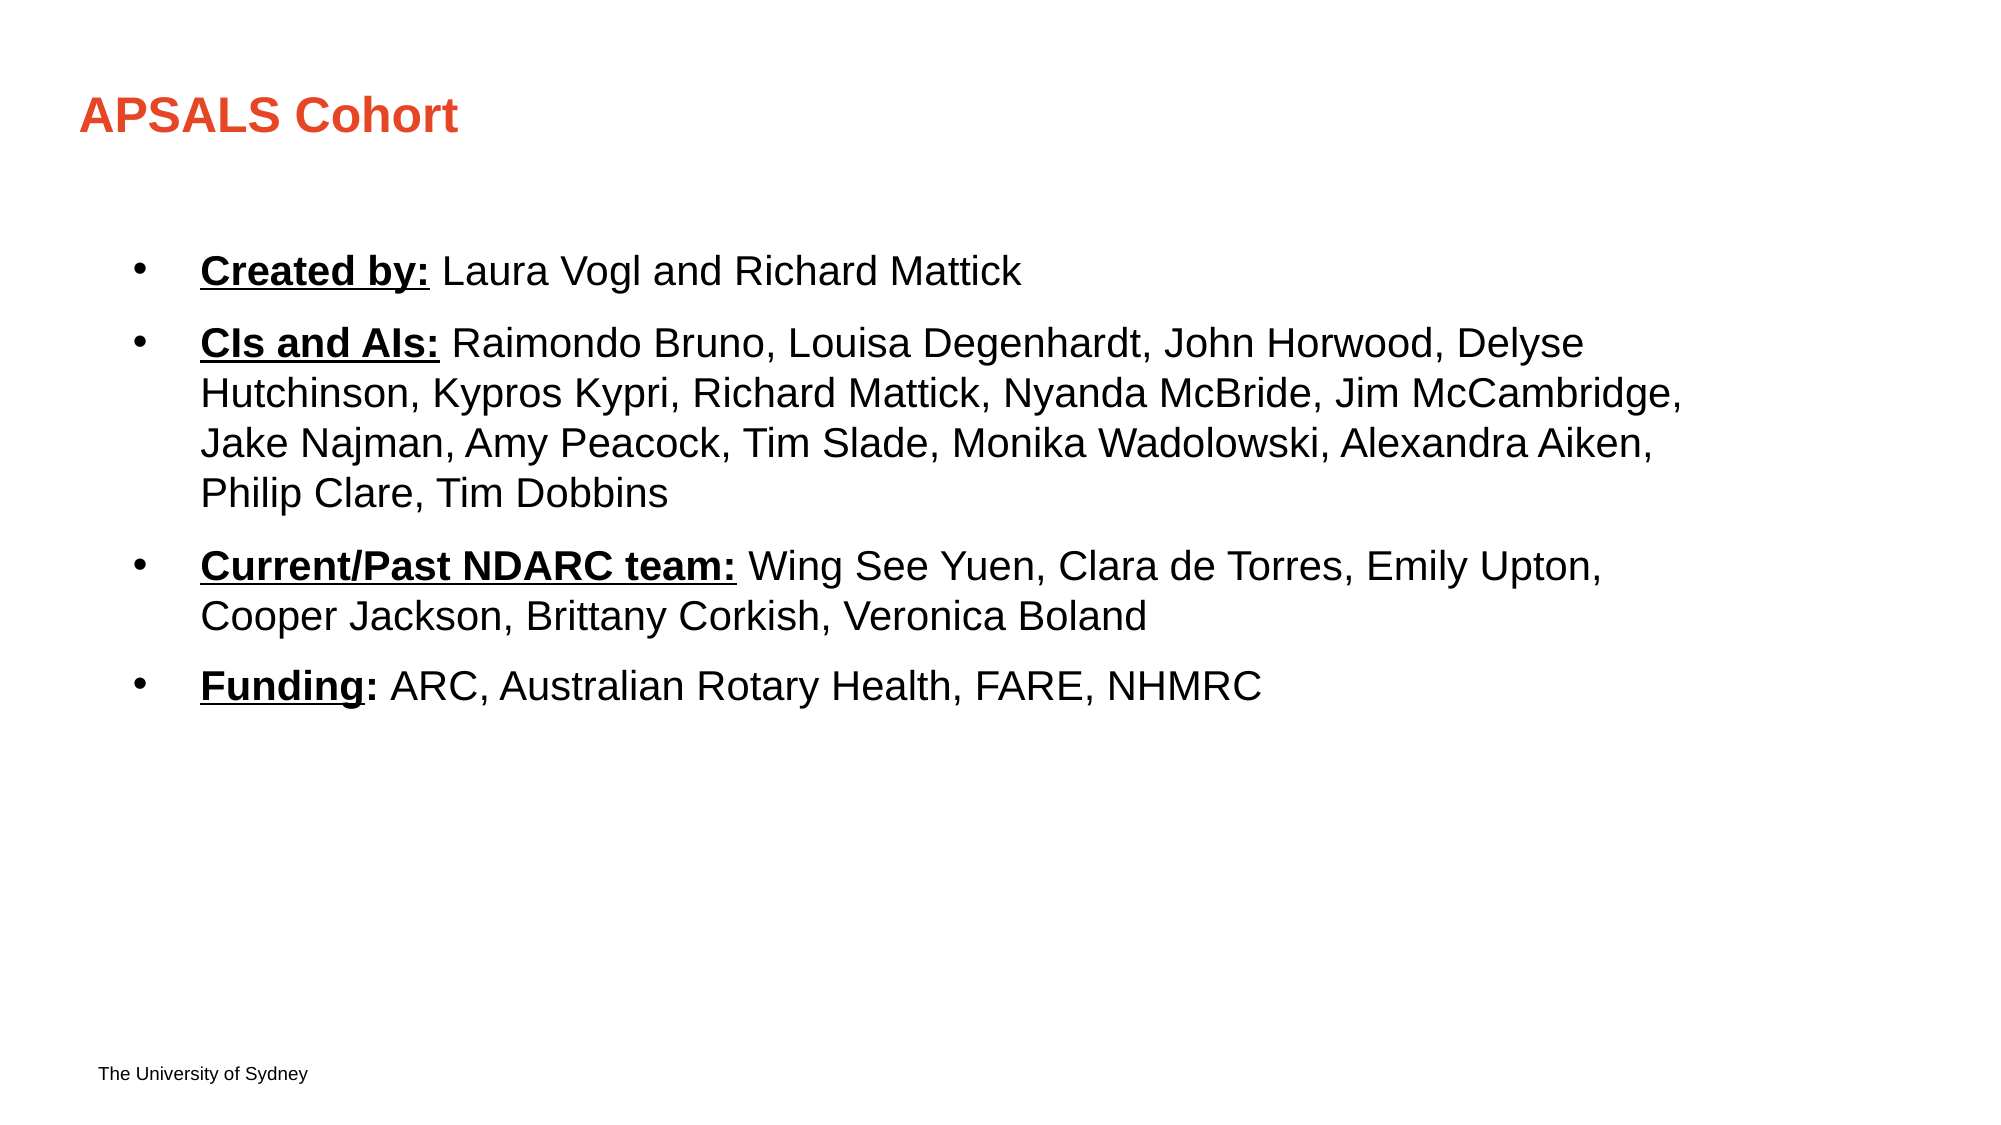

# APSALS Cohort
Created by: Laura Vogl and Richard Mattick
CIs and AIs: Raimondo Bruno, Louisa Degenhardt, John Horwood, Delyse Hutchinson, Kypros Kypri, Richard Mattick, Nyanda McBride, Jim McCambridge, Jake Najman, Amy Peacock, Tim Slade, Monika Wadolowski, Alexandra Aiken, Philip Clare, Tim Dobbins
Current/Past NDARC team: Wing See Yuen, Clara de Torres, Emily Upton, Cooper Jackson, Brittany Corkish, Veronica Boland
Funding: ARC, Australian Rotary Health, FARE, NHMRC